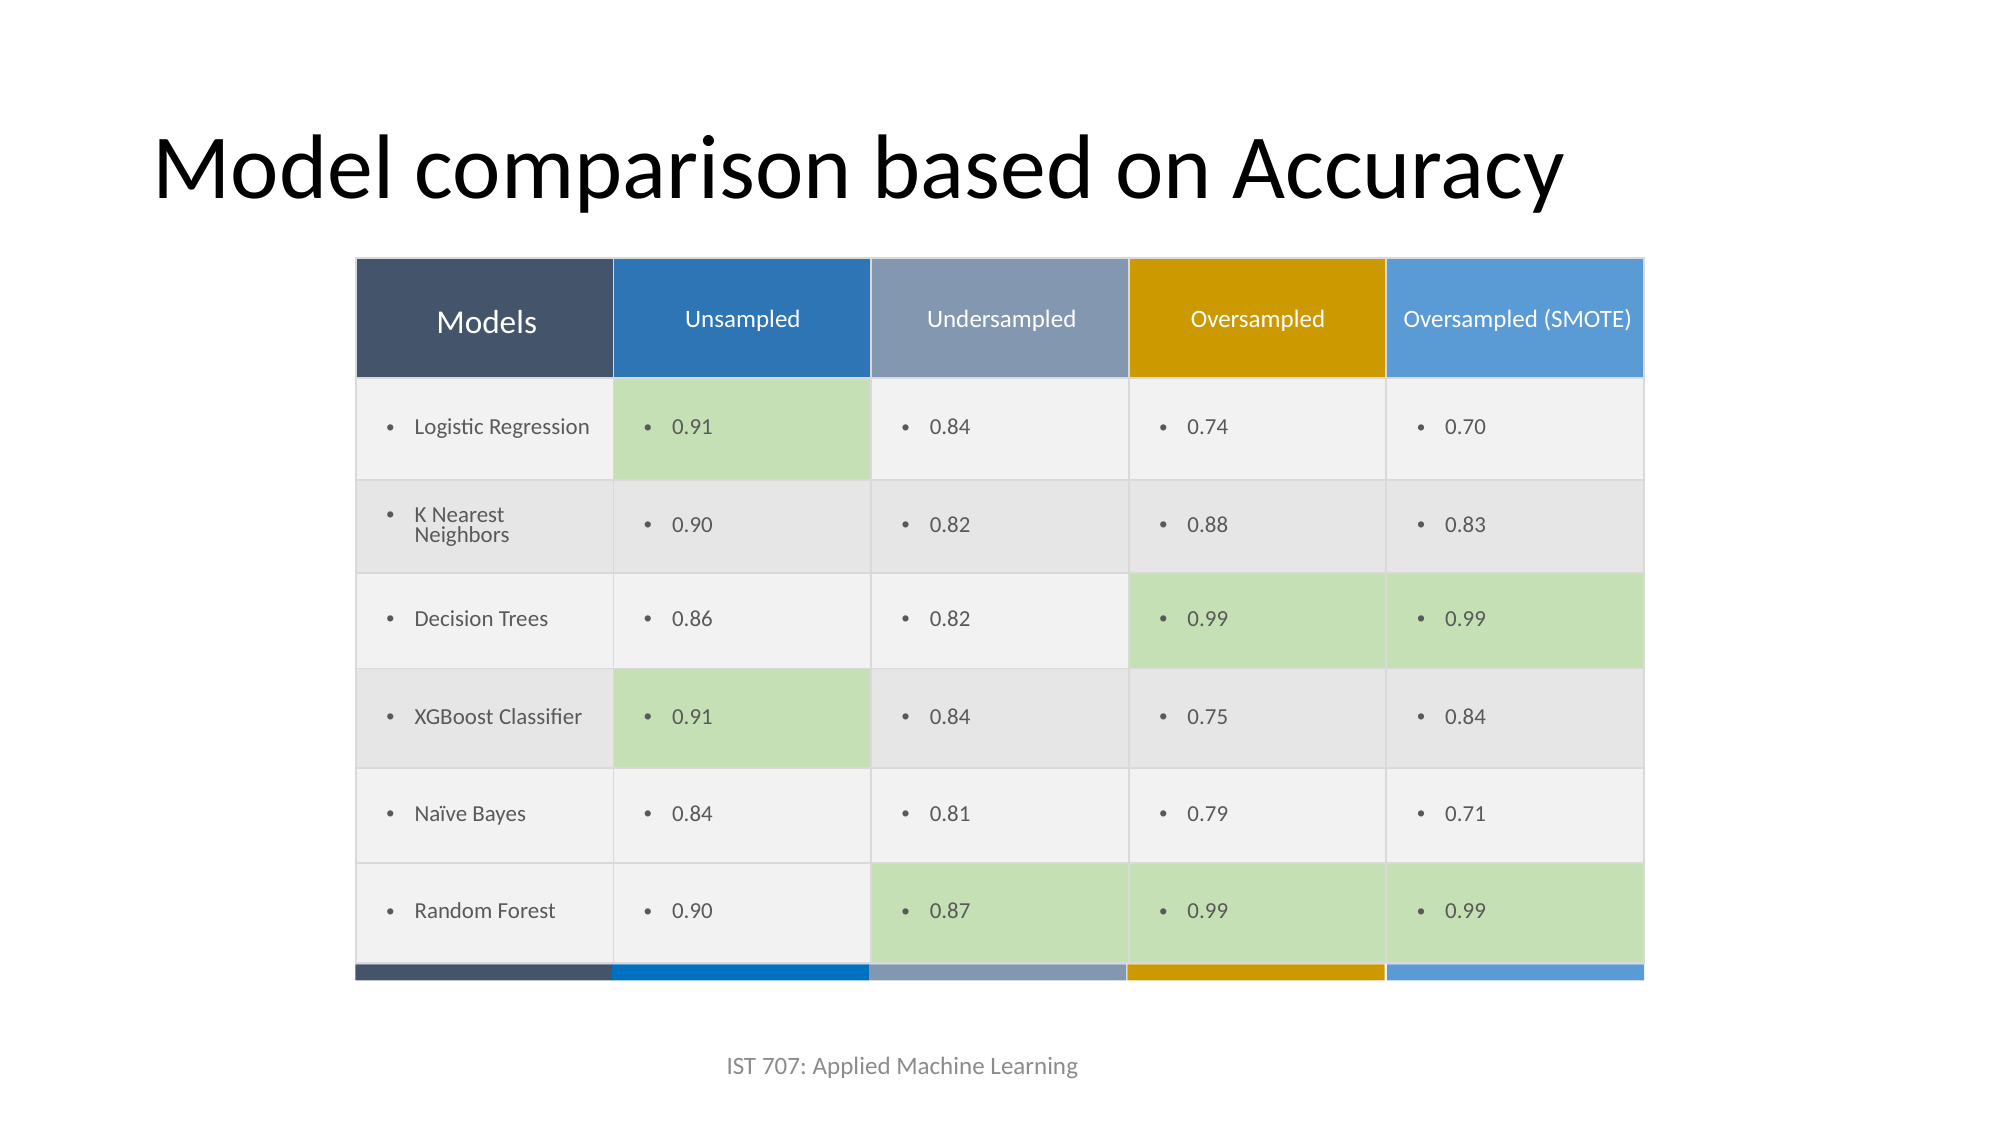

# Model comparison based on Accuracy
|  |  |  |  |  |
| --- | --- | --- | --- | --- |
| Logistic Regression | 0.91 | 0.84 | 0.74 | 0.70 |
| K Nearest Neighbors | 0.90 | 0.82 | 0.88 | 0.83 |
| Decision Trees | 0.86 | 0.82 | 0.99 | 0.99 |
| XGBoost Classifier | 0.91 | 0.84 | 0.75 | 0.84 |
| Naïve Bayes | 0.84 | 0.81 | 0.79 | 0.71 |
| Random Forest | 0.90 | 0.87 | 0.99 | 0.99 |
Models
Unsampled
Undersampled
Oversampled
Oversampled (SMOTE)

IST 707: Applied Machine Learning